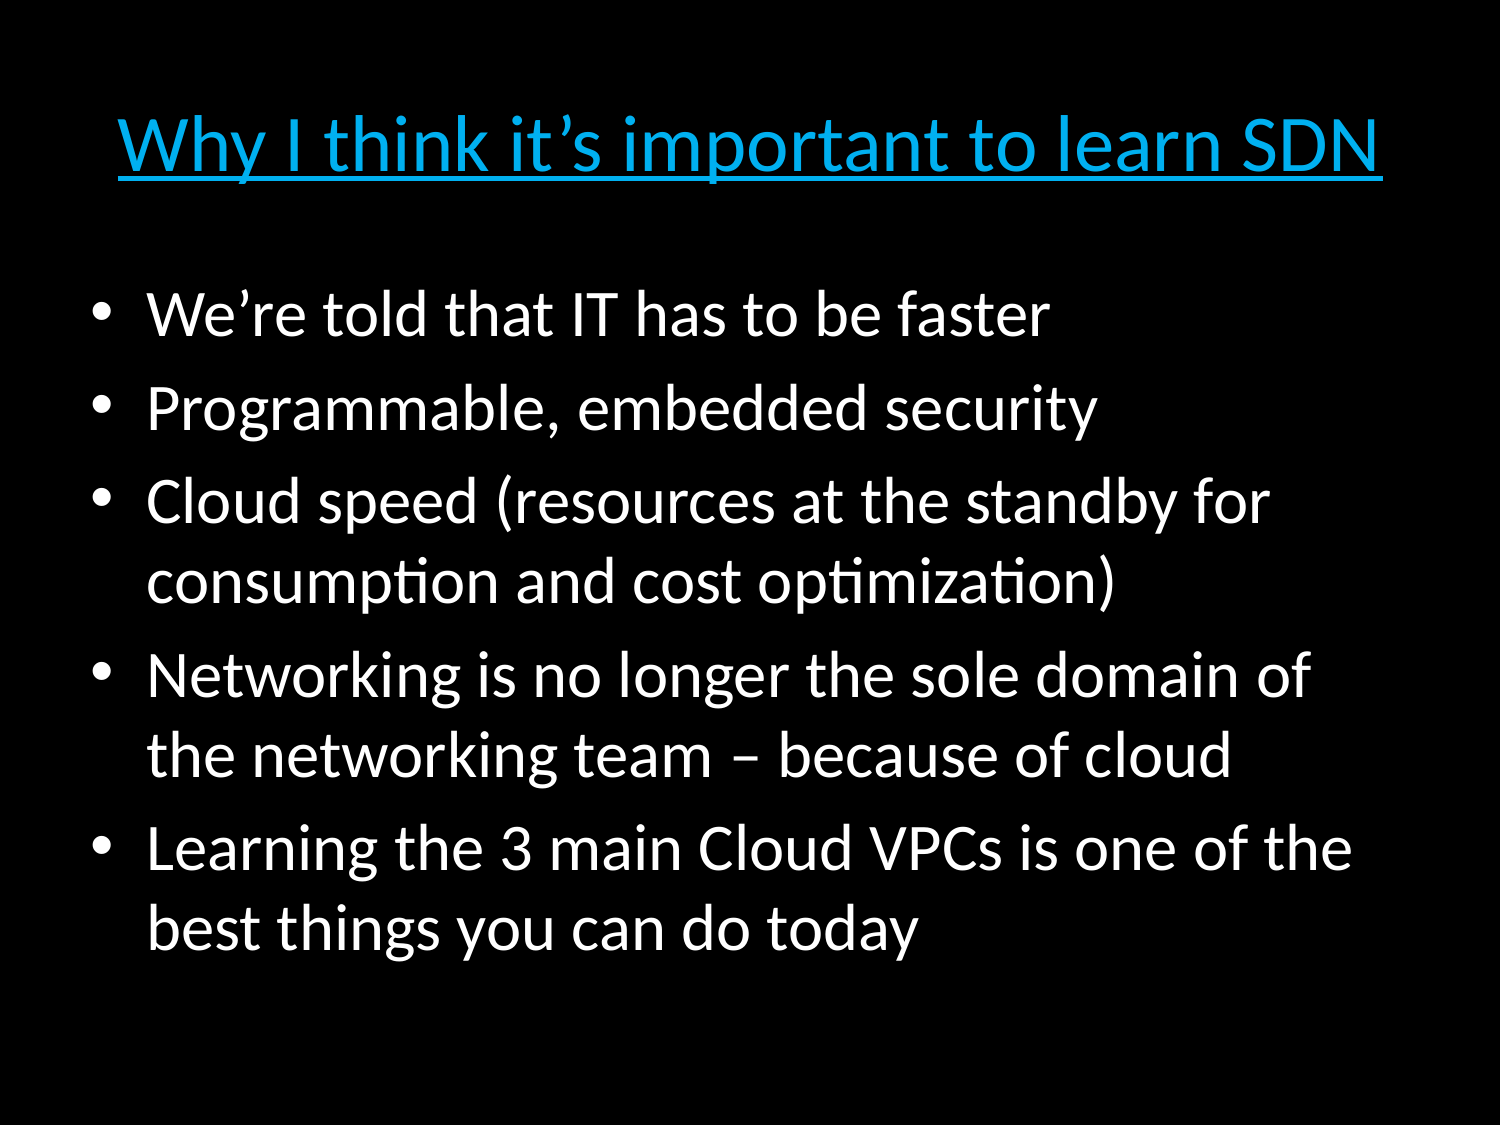

# Why I think it’s important to learn SDN
We’re told that IT has to be faster
Programmable, embedded security
Cloud speed (resources at the standby for consumption and cost optimization)
Networking is no longer the sole domain of the networking team – because of cloud
Learning the 3 main Cloud VPCs is one of the best things you can do today